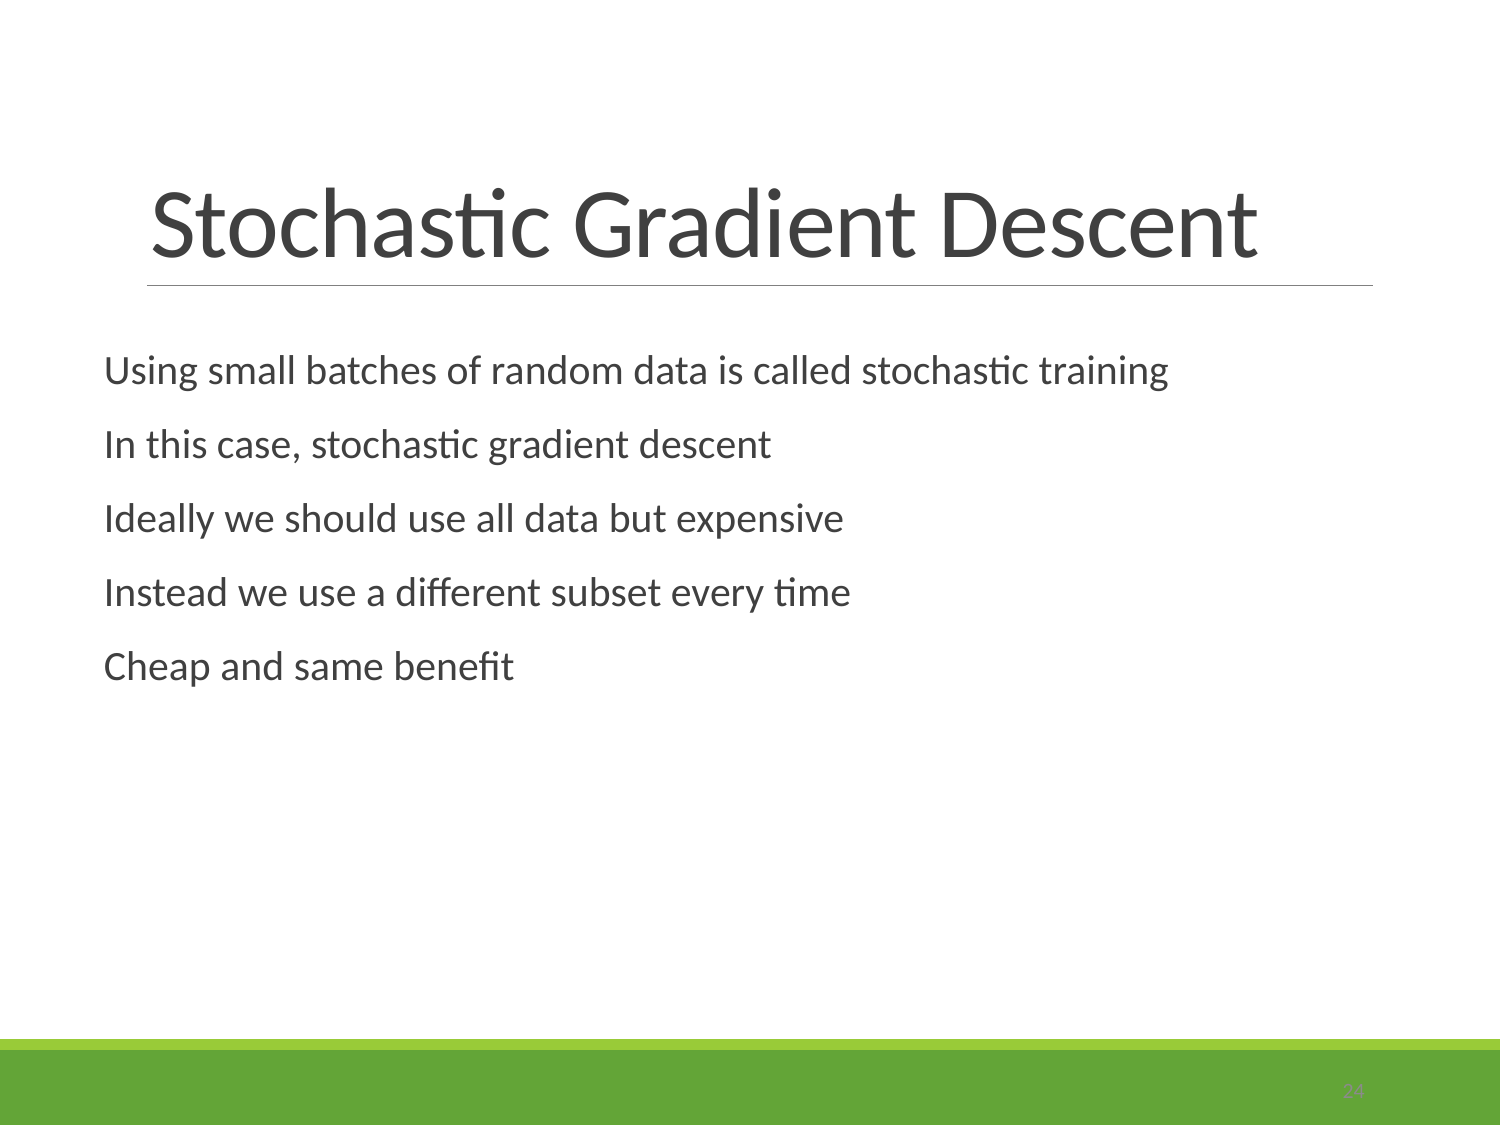

# Stochastic Gradient Descent
Using small batches of random data is called stochastic training
In this case, stochastic gradient descent
Ideally we should use all data but expensive
Instead we use a different subset every time
Cheap and same benefit
24